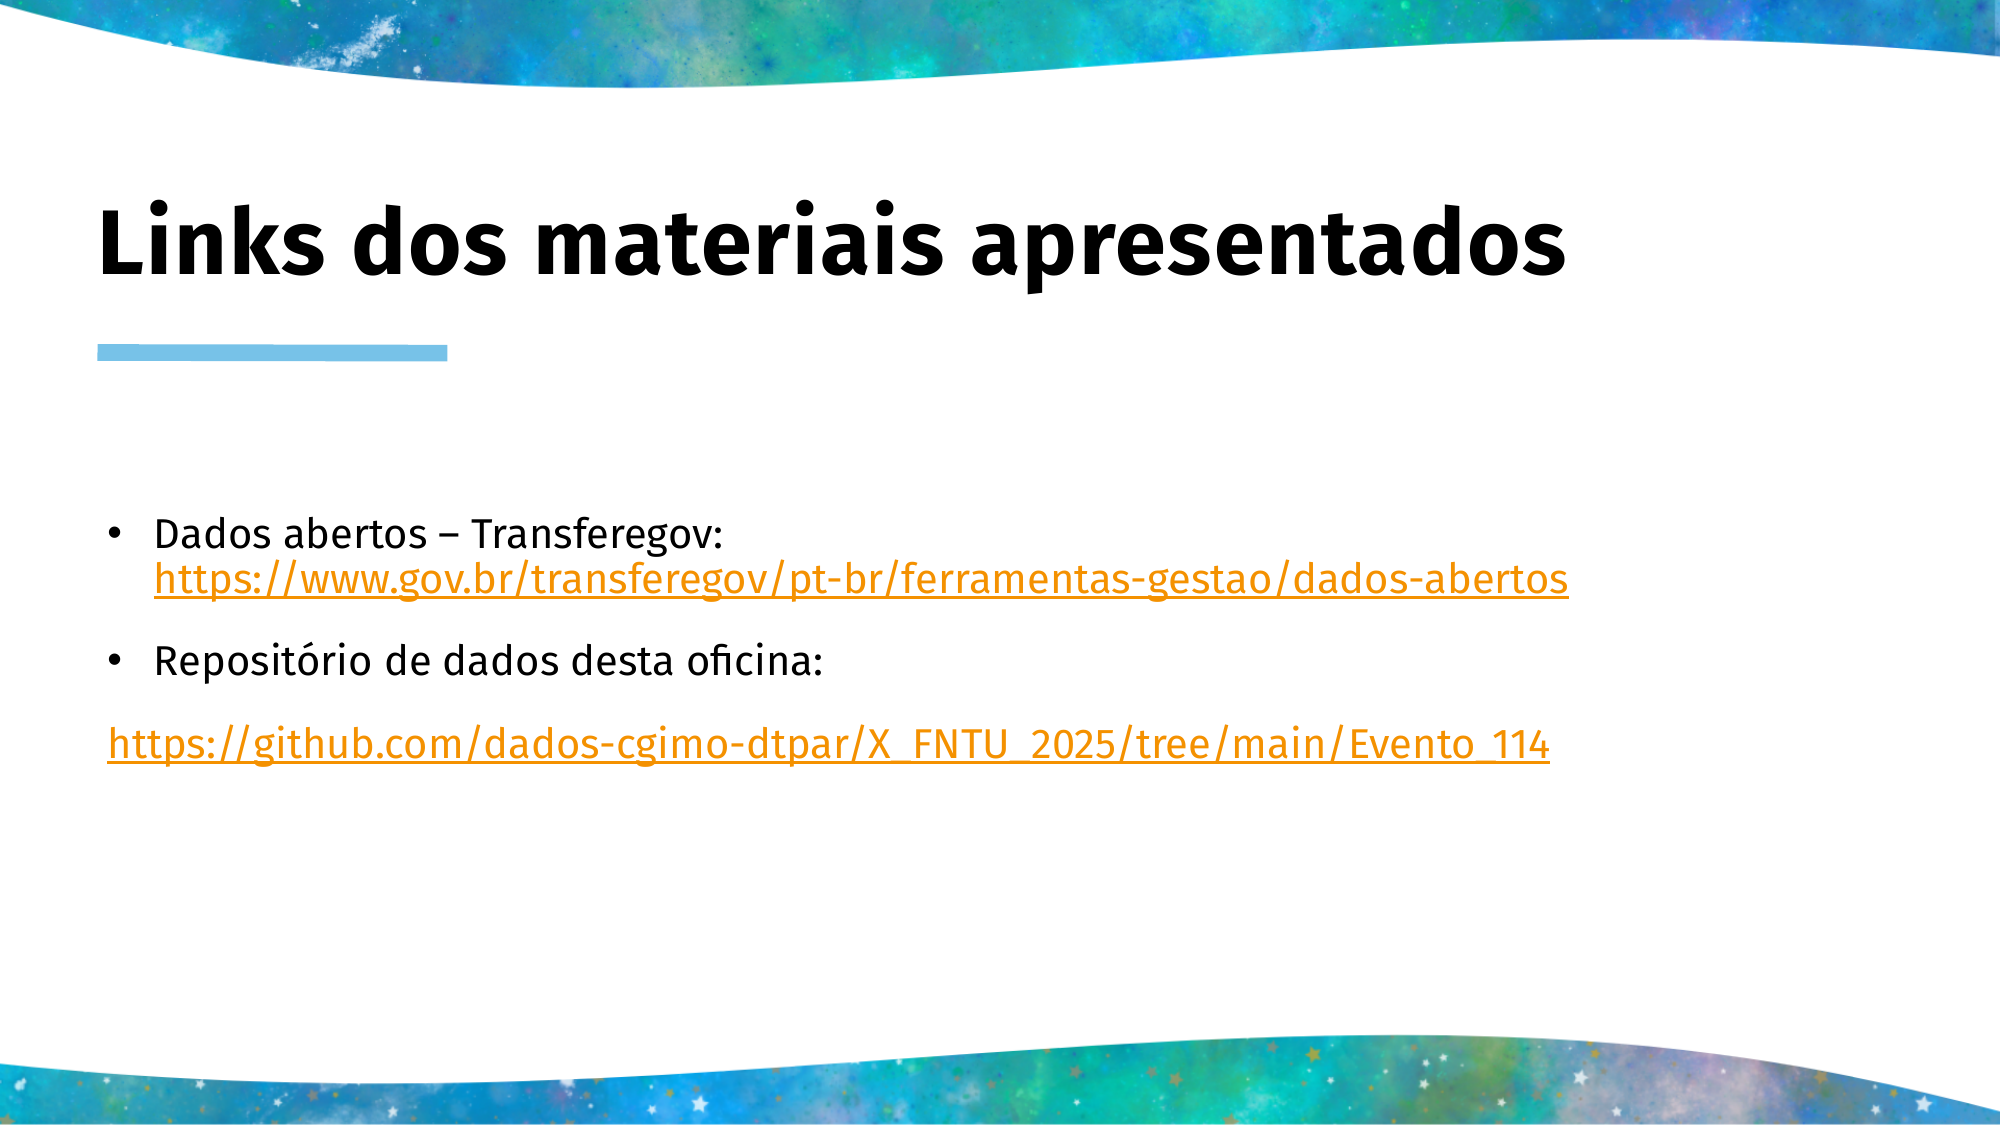

# Links dos materiais apresentados

Dados abertos – Transferegov: https://www.gov.br/transferegov/pt-br/ferramentas-gestao/dados-abertos
Repositório de dados desta oficina:
https://github.com/dados-cgimo-dtpar/X_FNTU_2025/tree/main/Evento_114